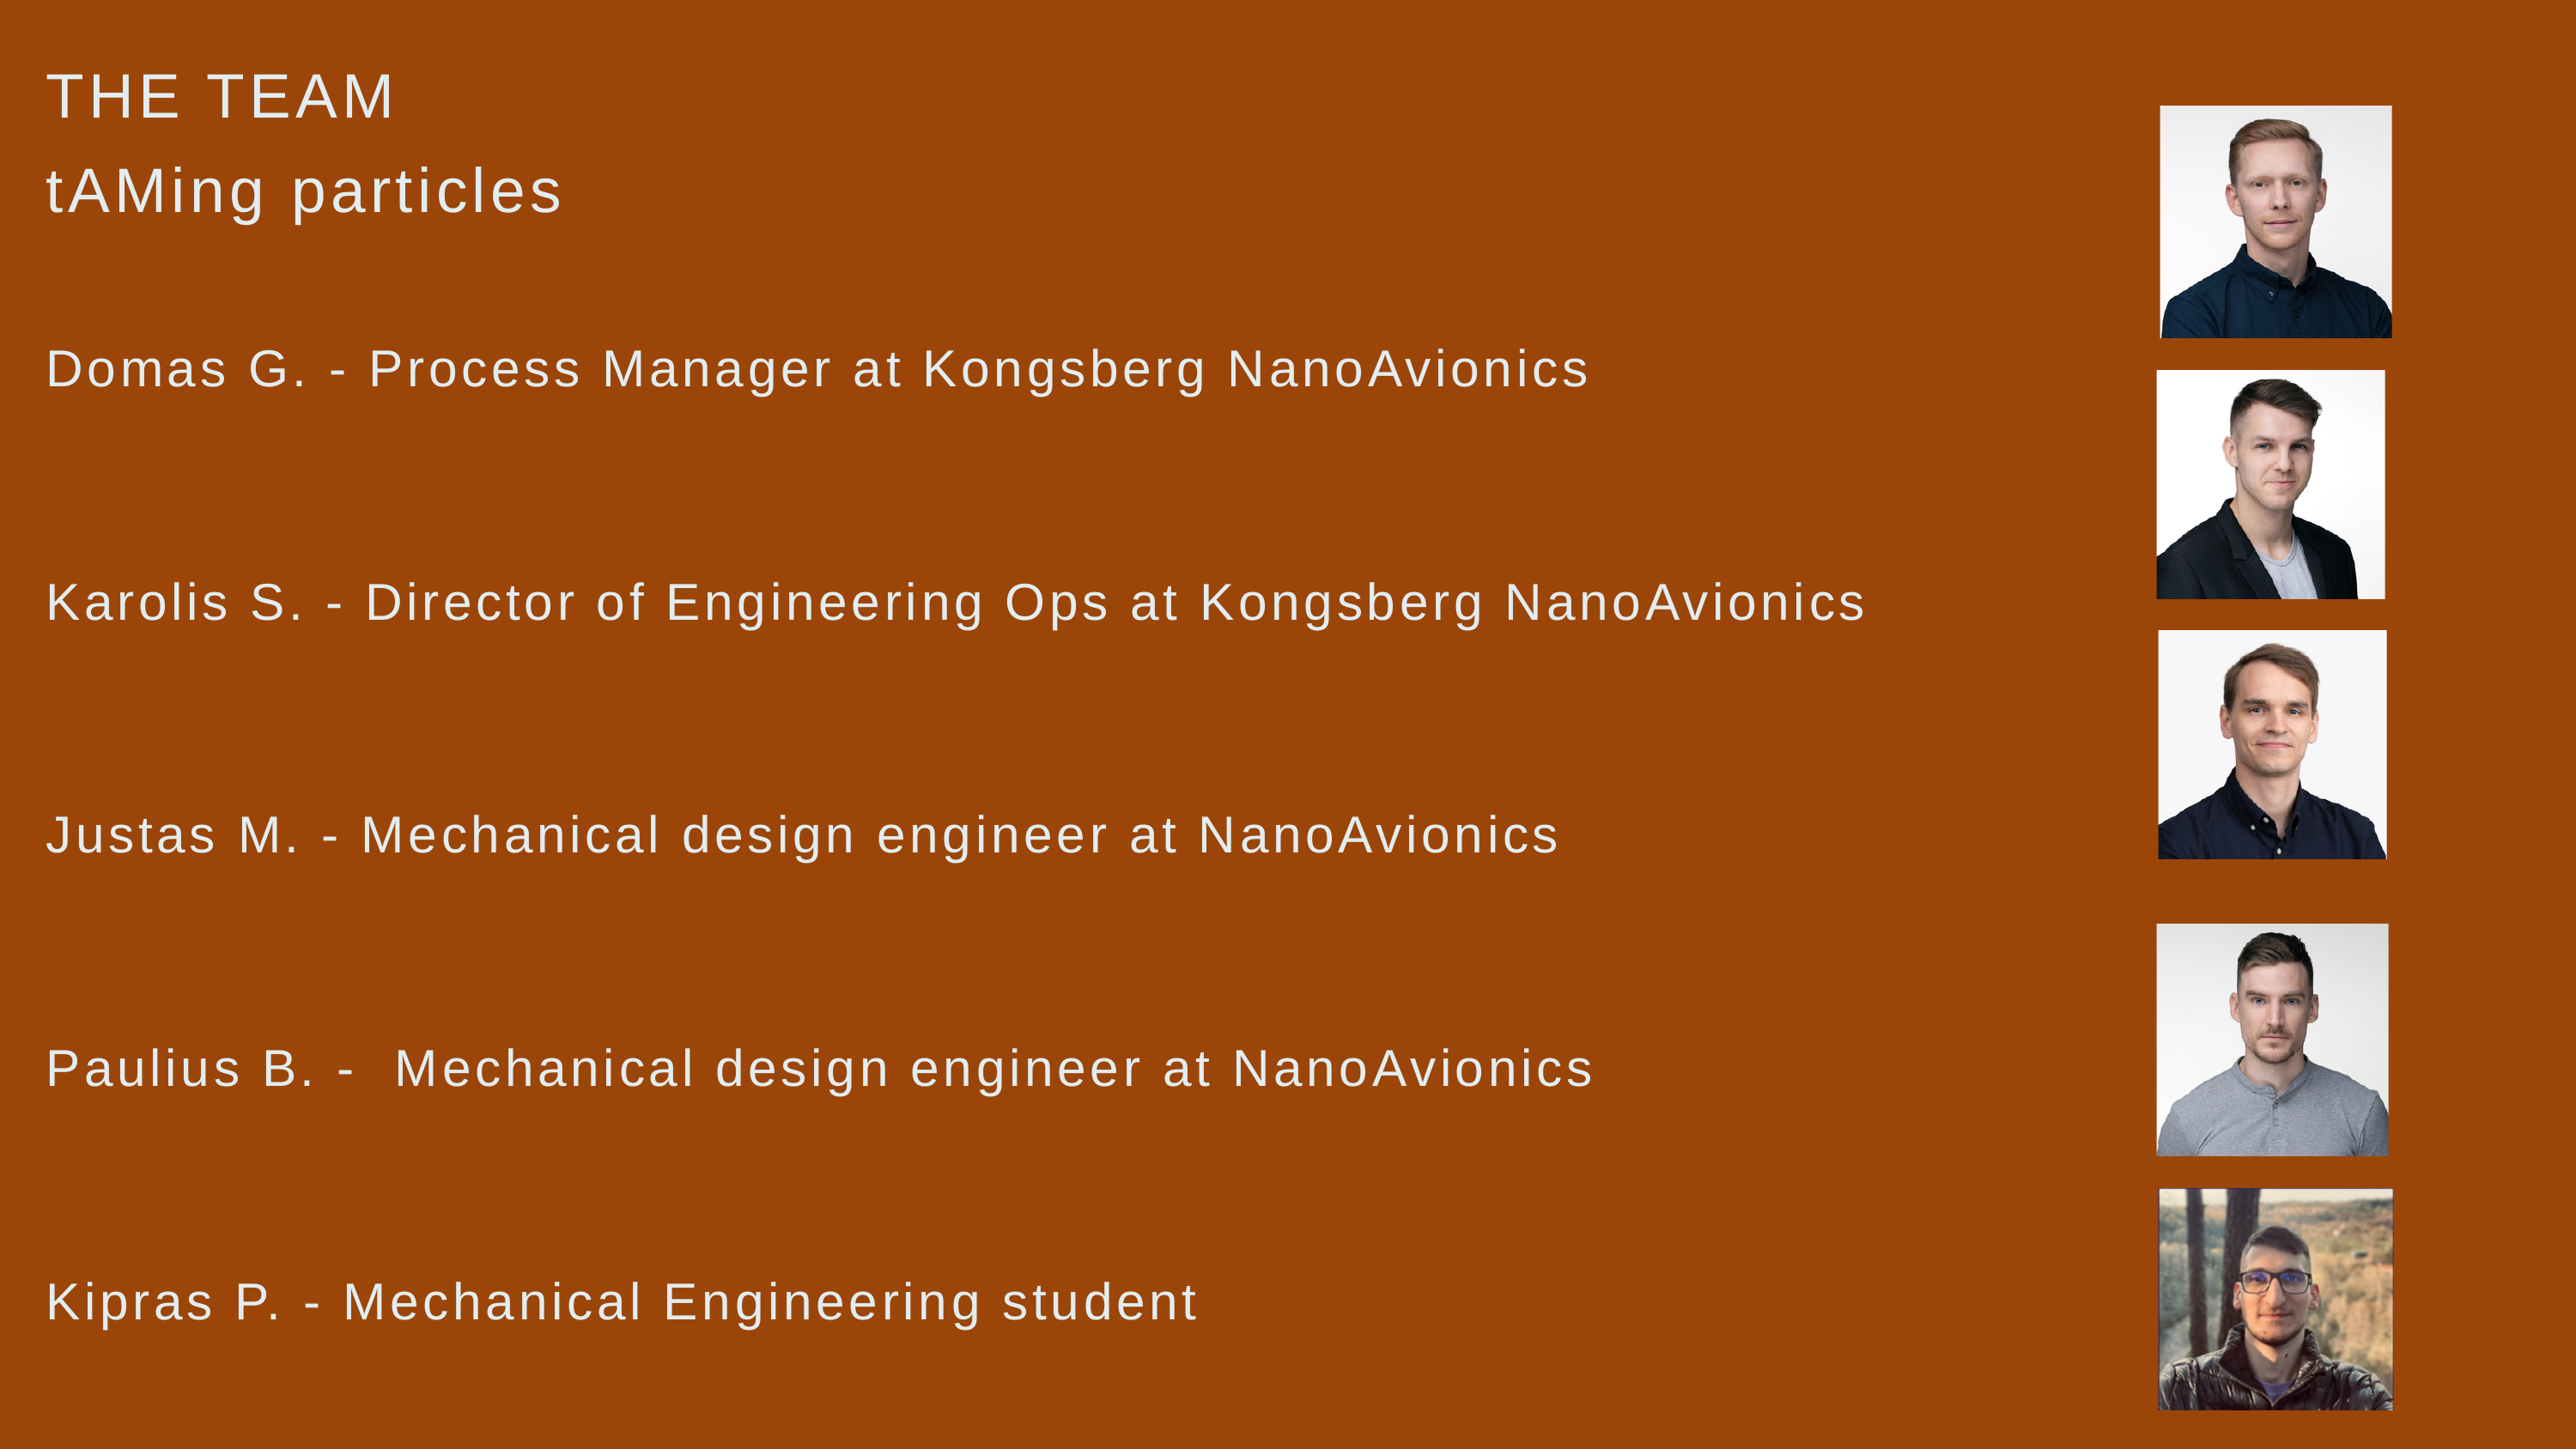

THE TEAM
tAMing particles

Domas G. - Process Manager at Kongsberg NanoAvionics

Karolis S. - Director of Engineering Ops at Kongsberg NanoAvionics

Justas M. - Mechanical design engineer at NanoAvionics

Paulius B. -  Mechanical design engineer at NanoAvionics

Kipras P. - Mechanical Engineering student